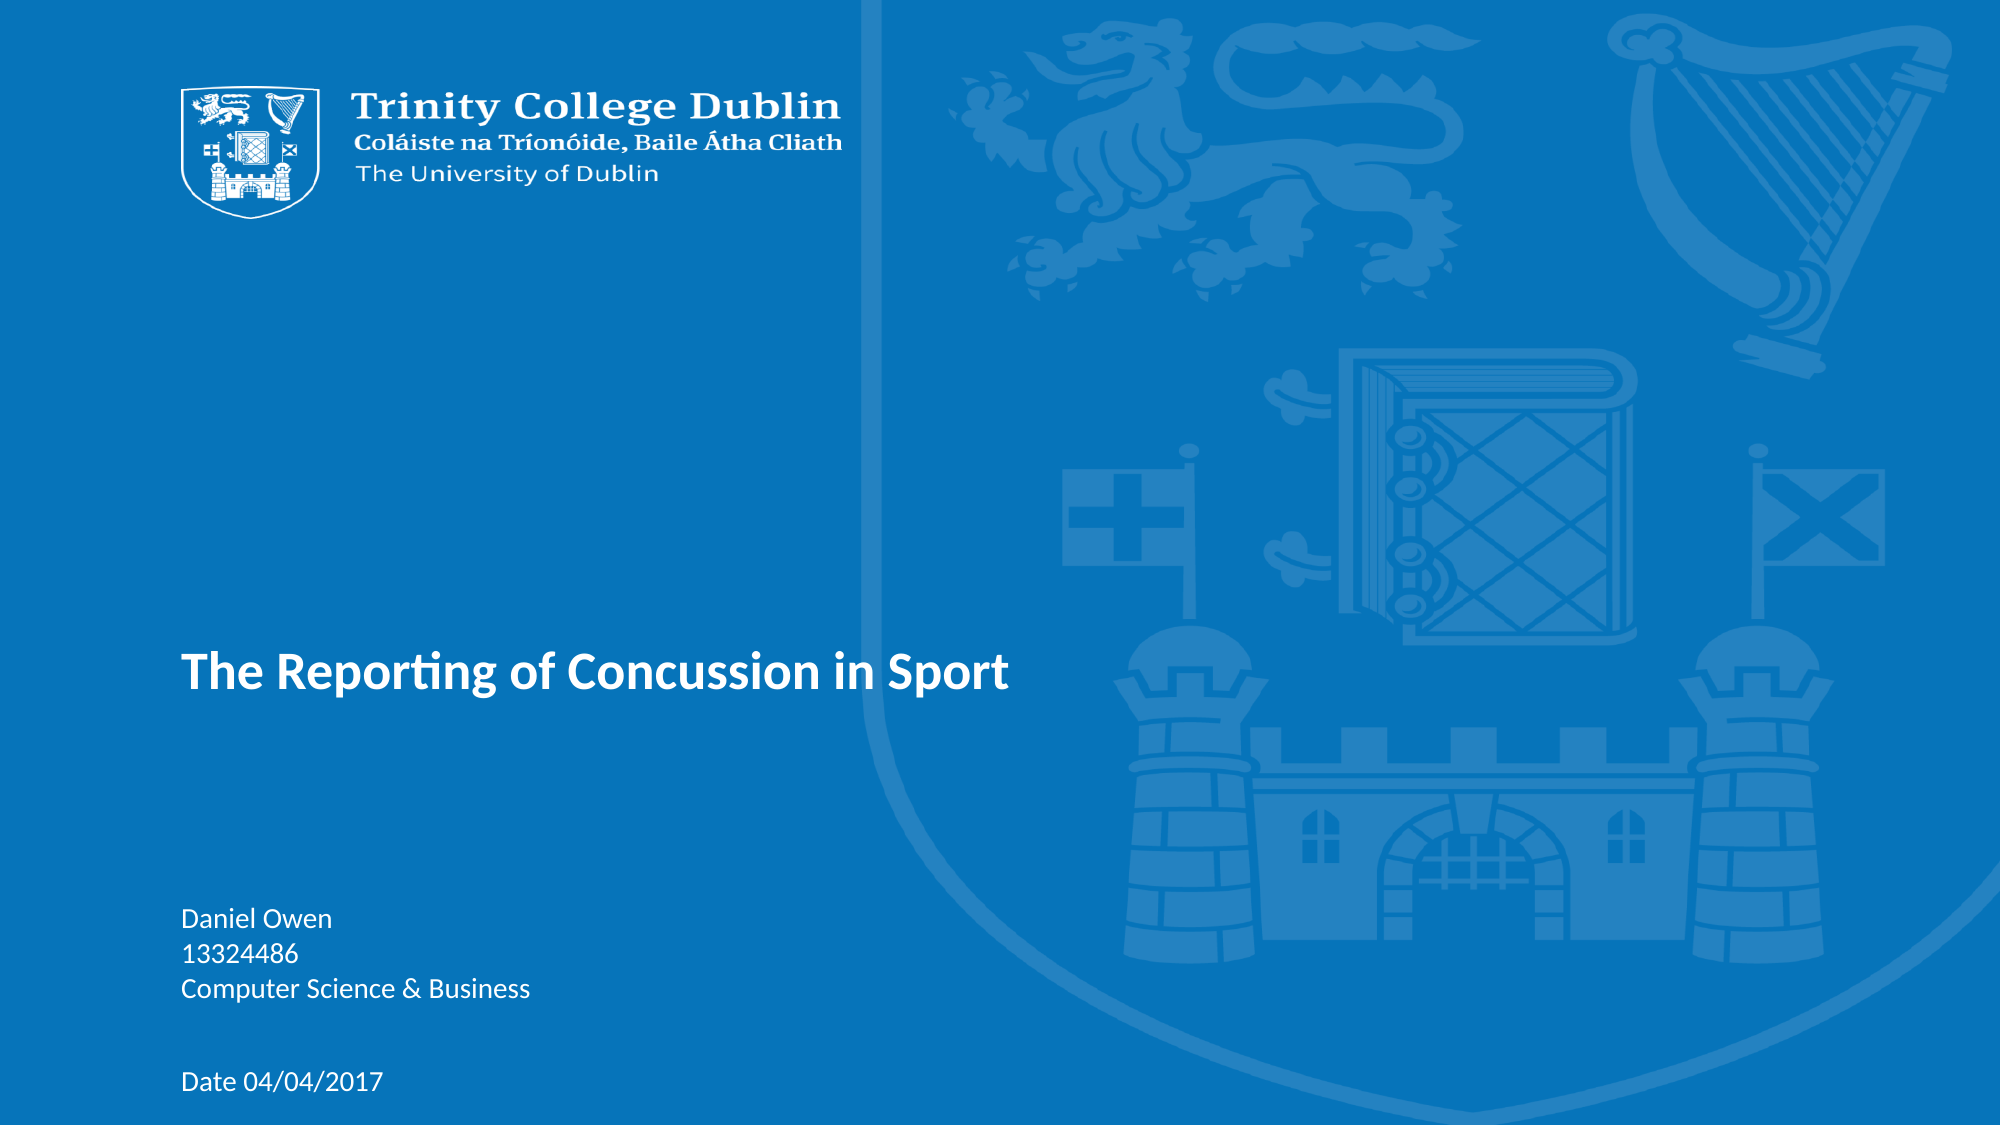

# The Reporting of Concussion in Sport

Daniel Owen
13324486
Computer Science & Business

Date 04/04/2017